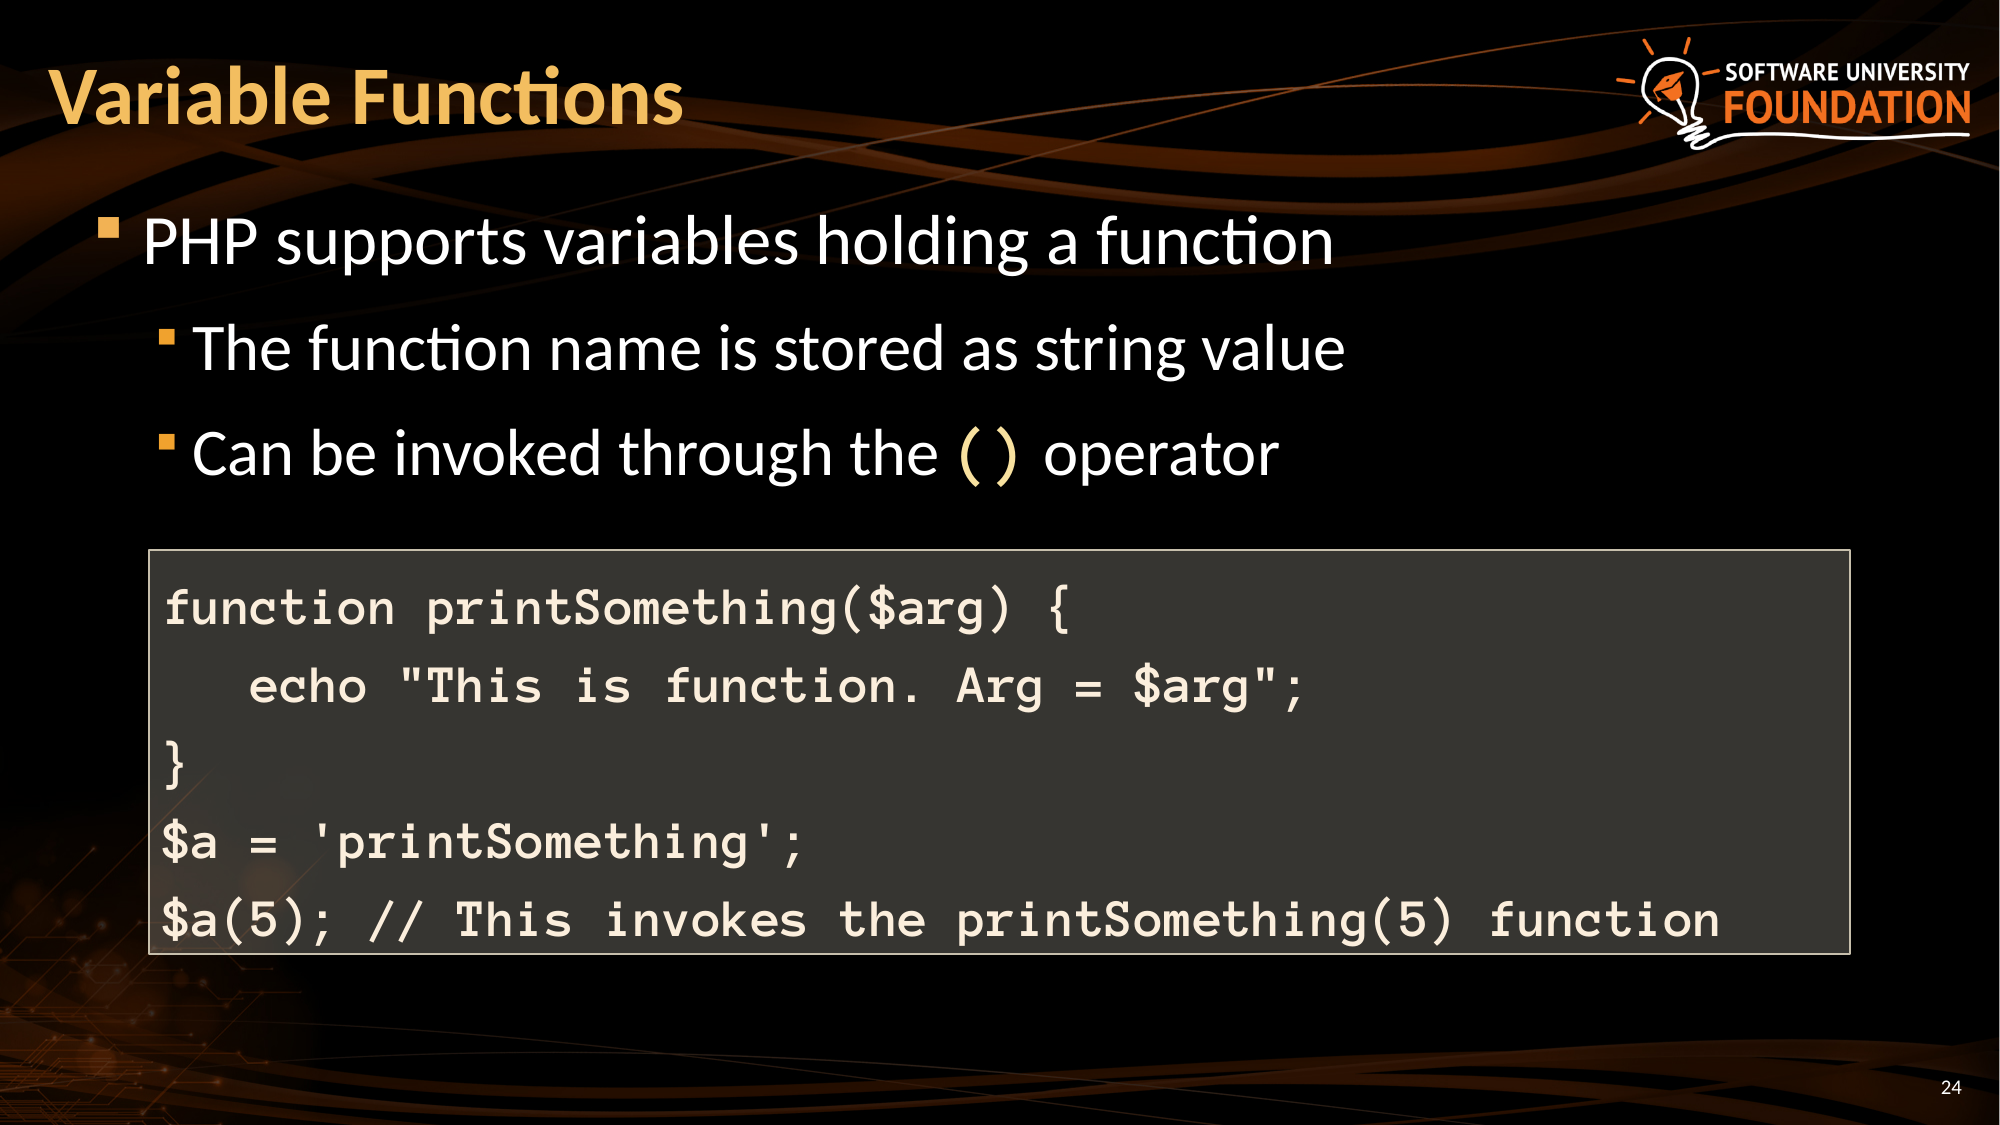

# Variable Functions
PHP supports variables holding a function
The function name is stored as string value
Can be invoked through the () operator
function printSomething($arg) {
   echo "This is function. Arg = $arg";
}
$a = 'printSomething';
$a(5); // This invokes the printSomething(5) function
24